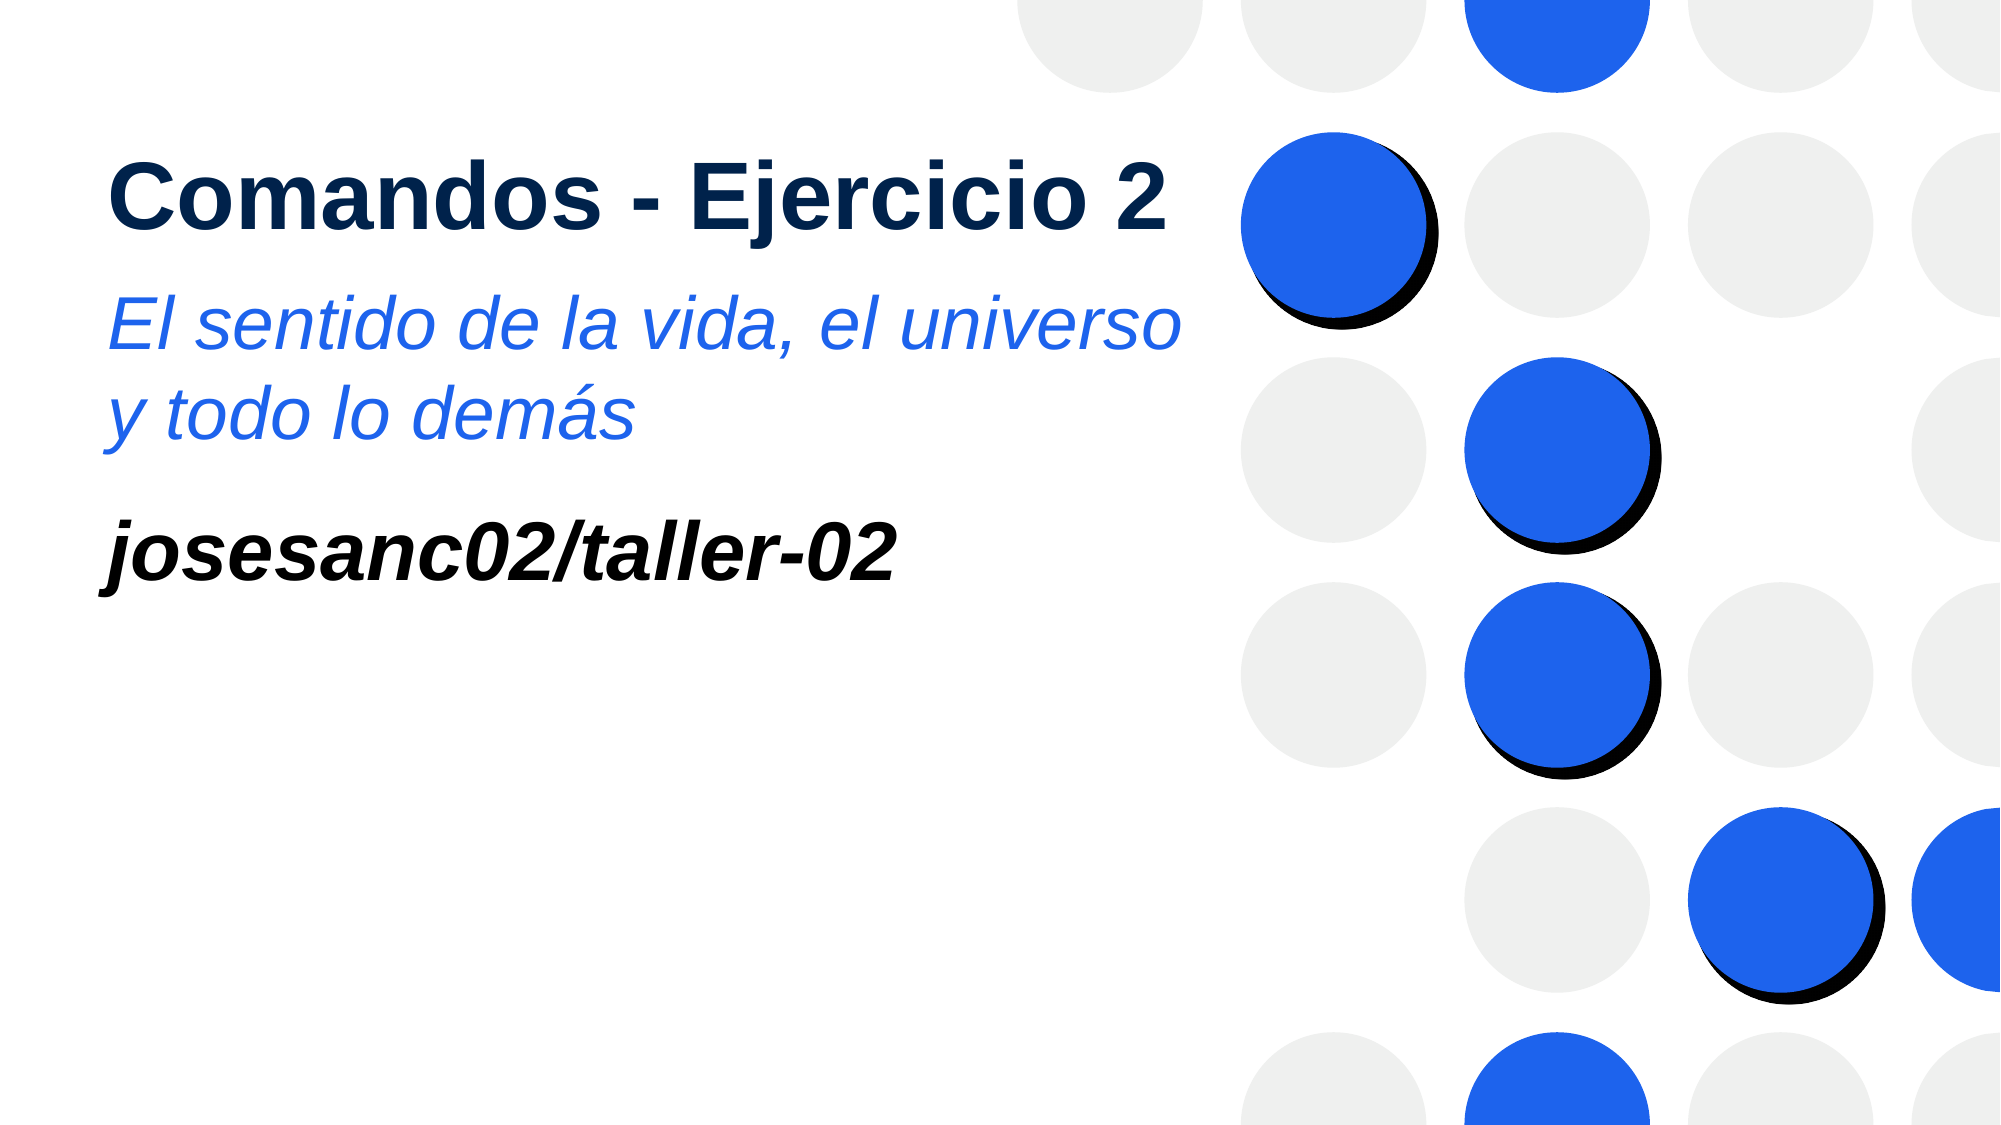

# Comandos - Ejercicio 2
El sentido de la vida, el universo y todo lo demás
josesanc02/taller-02